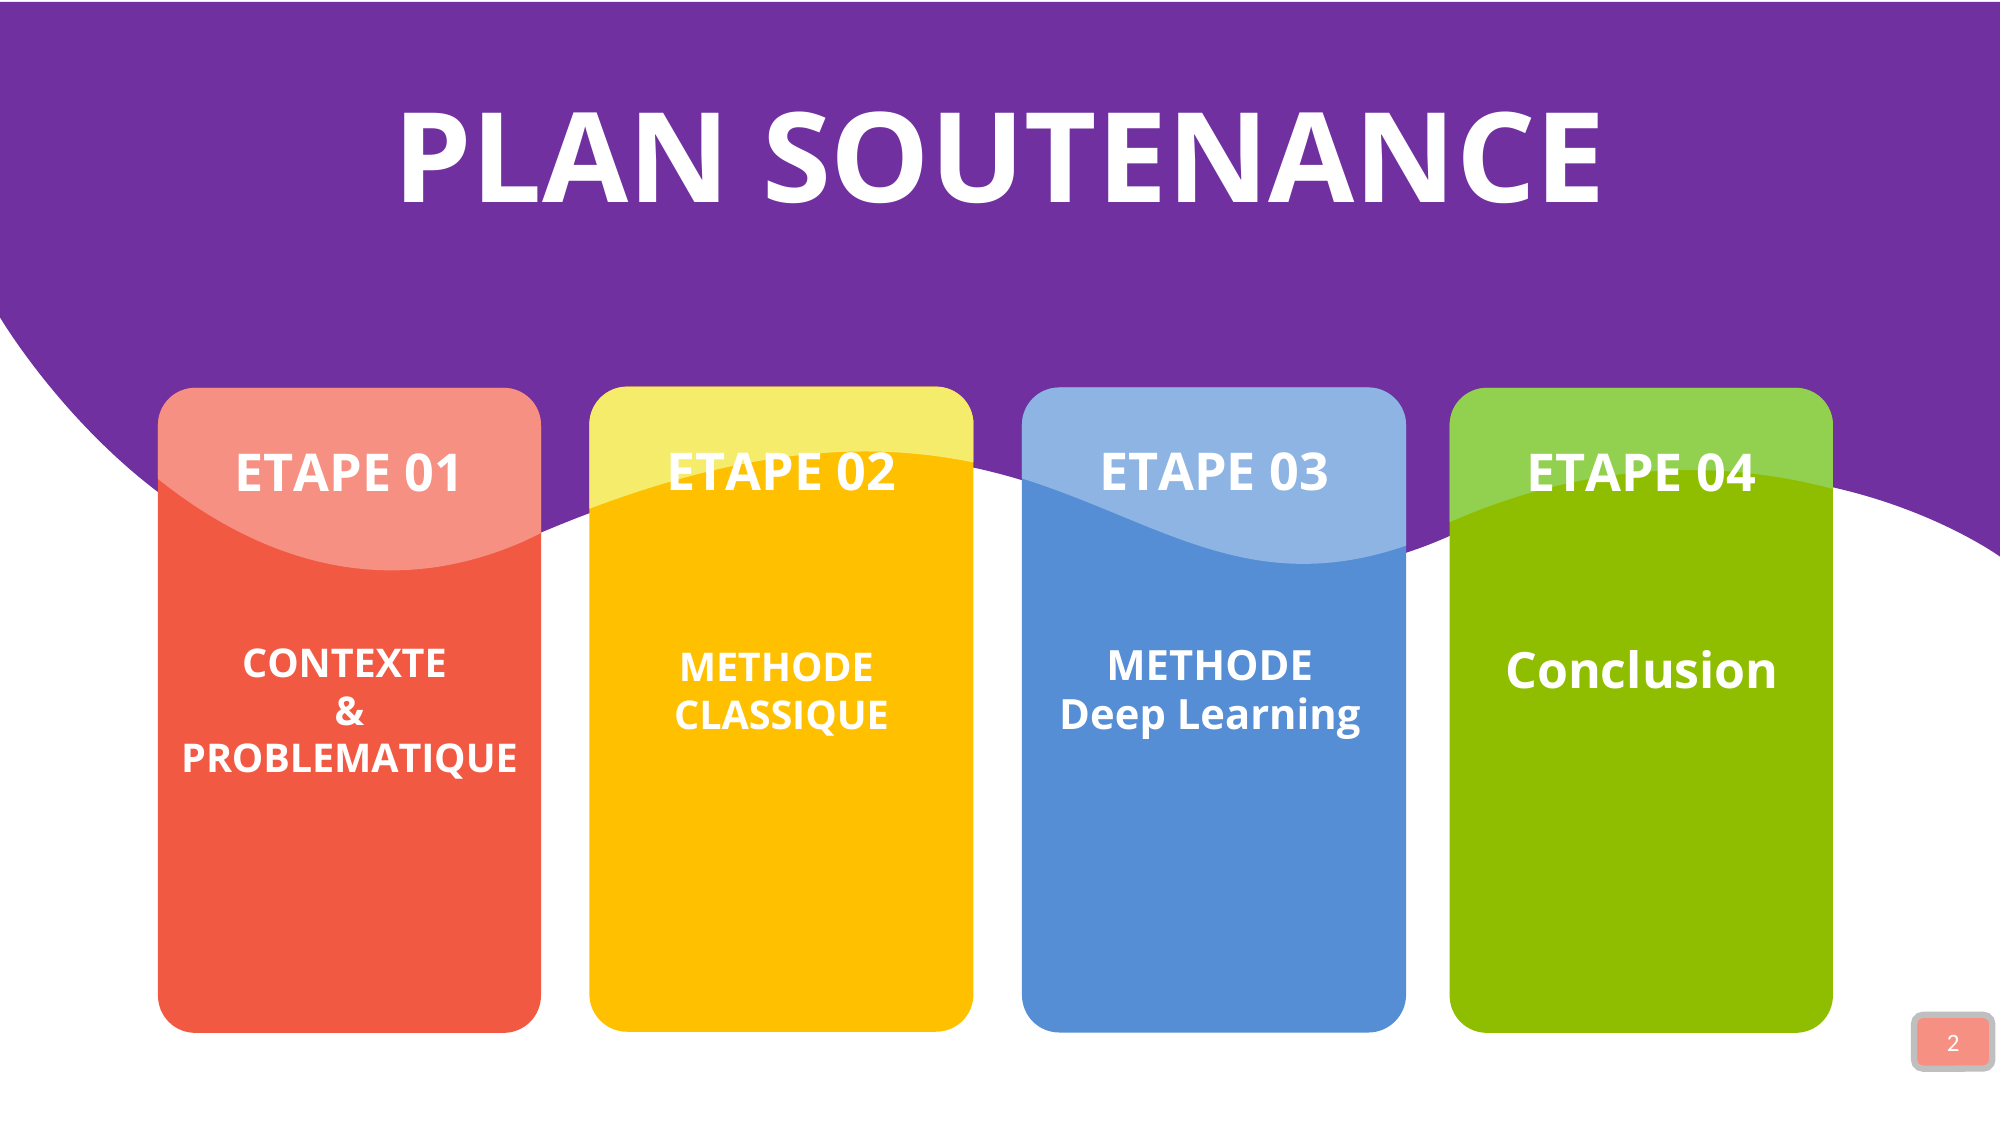

PLAN SOUTENANCE

METHODE
CLASSIQUE
ETAPE 02

METHODE
Deep Learning
ETAPE 03

CONTEXTE
& PROBLEMATIQUE
ETAPE 01

Conclusion
ETAPE 04
2